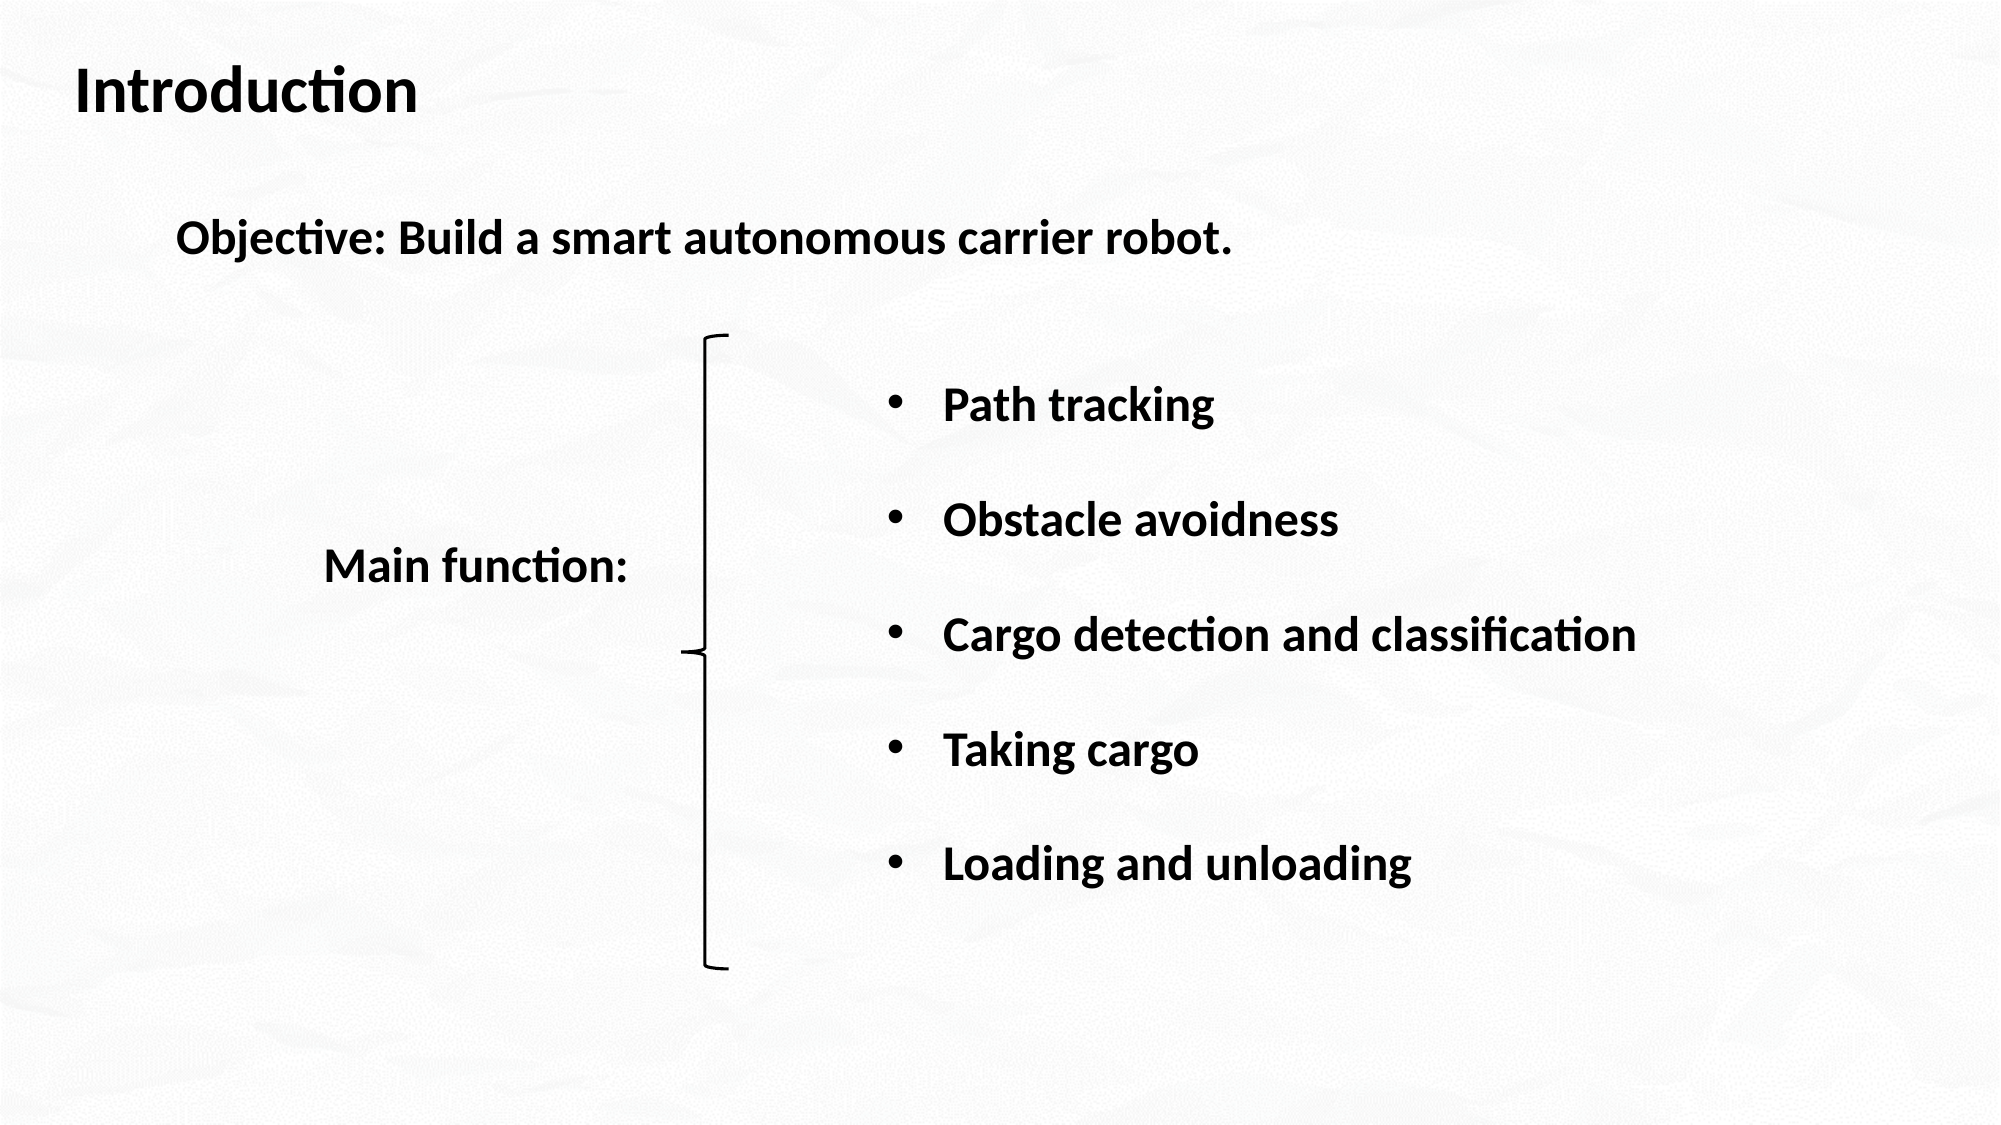

Introduction
Objective: Build a smart autonomous carrier robot.

Path tracking
Obstacle avoidness
Cargo detection and classification
Taking cargo
Loading and unloading

Main function: